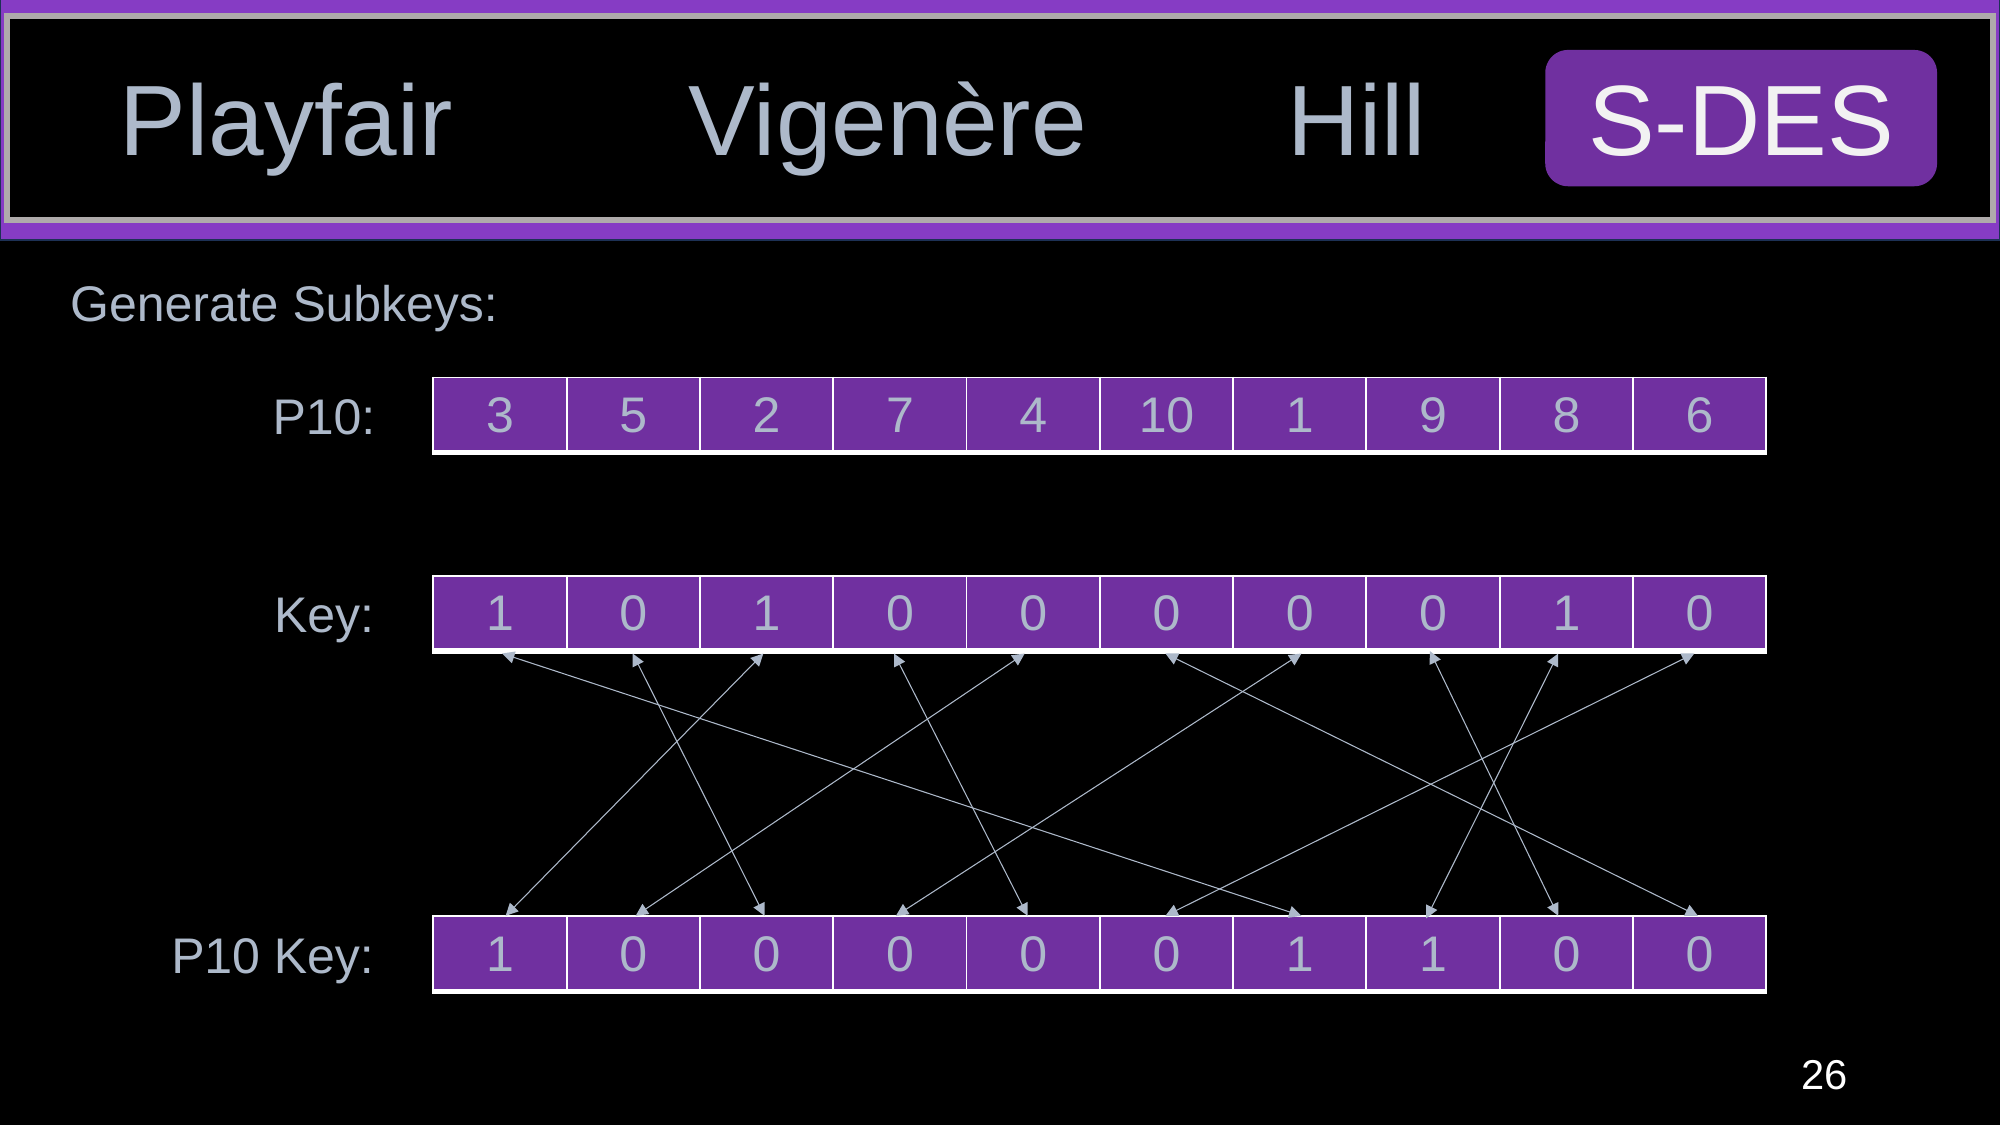

Playfair
Vigenère
Hill
S-DES

Generate Subkeys:
P10:
| 3 | 5 | 2 | 7 | 4 | 10 | 1 | 9 | 8 | 6 |
| --- | --- | --- | --- | --- | --- | --- | --- | --- | --- |
Key:
| 1 | 0 | 1 | 0 | 0 | 0 | 0 | 0 | 1 | 0 |
| --- | --- | --- | --- | --- | --- | --- | --- | --- | --- |
P10 Key:
| 1 | 0 | 0 | 0 | 0 | 0 | 1 | 1 | 0 | 0 |
| --- | --- | --- | --- | --- | --- | --- | --- | --- | --- |
26